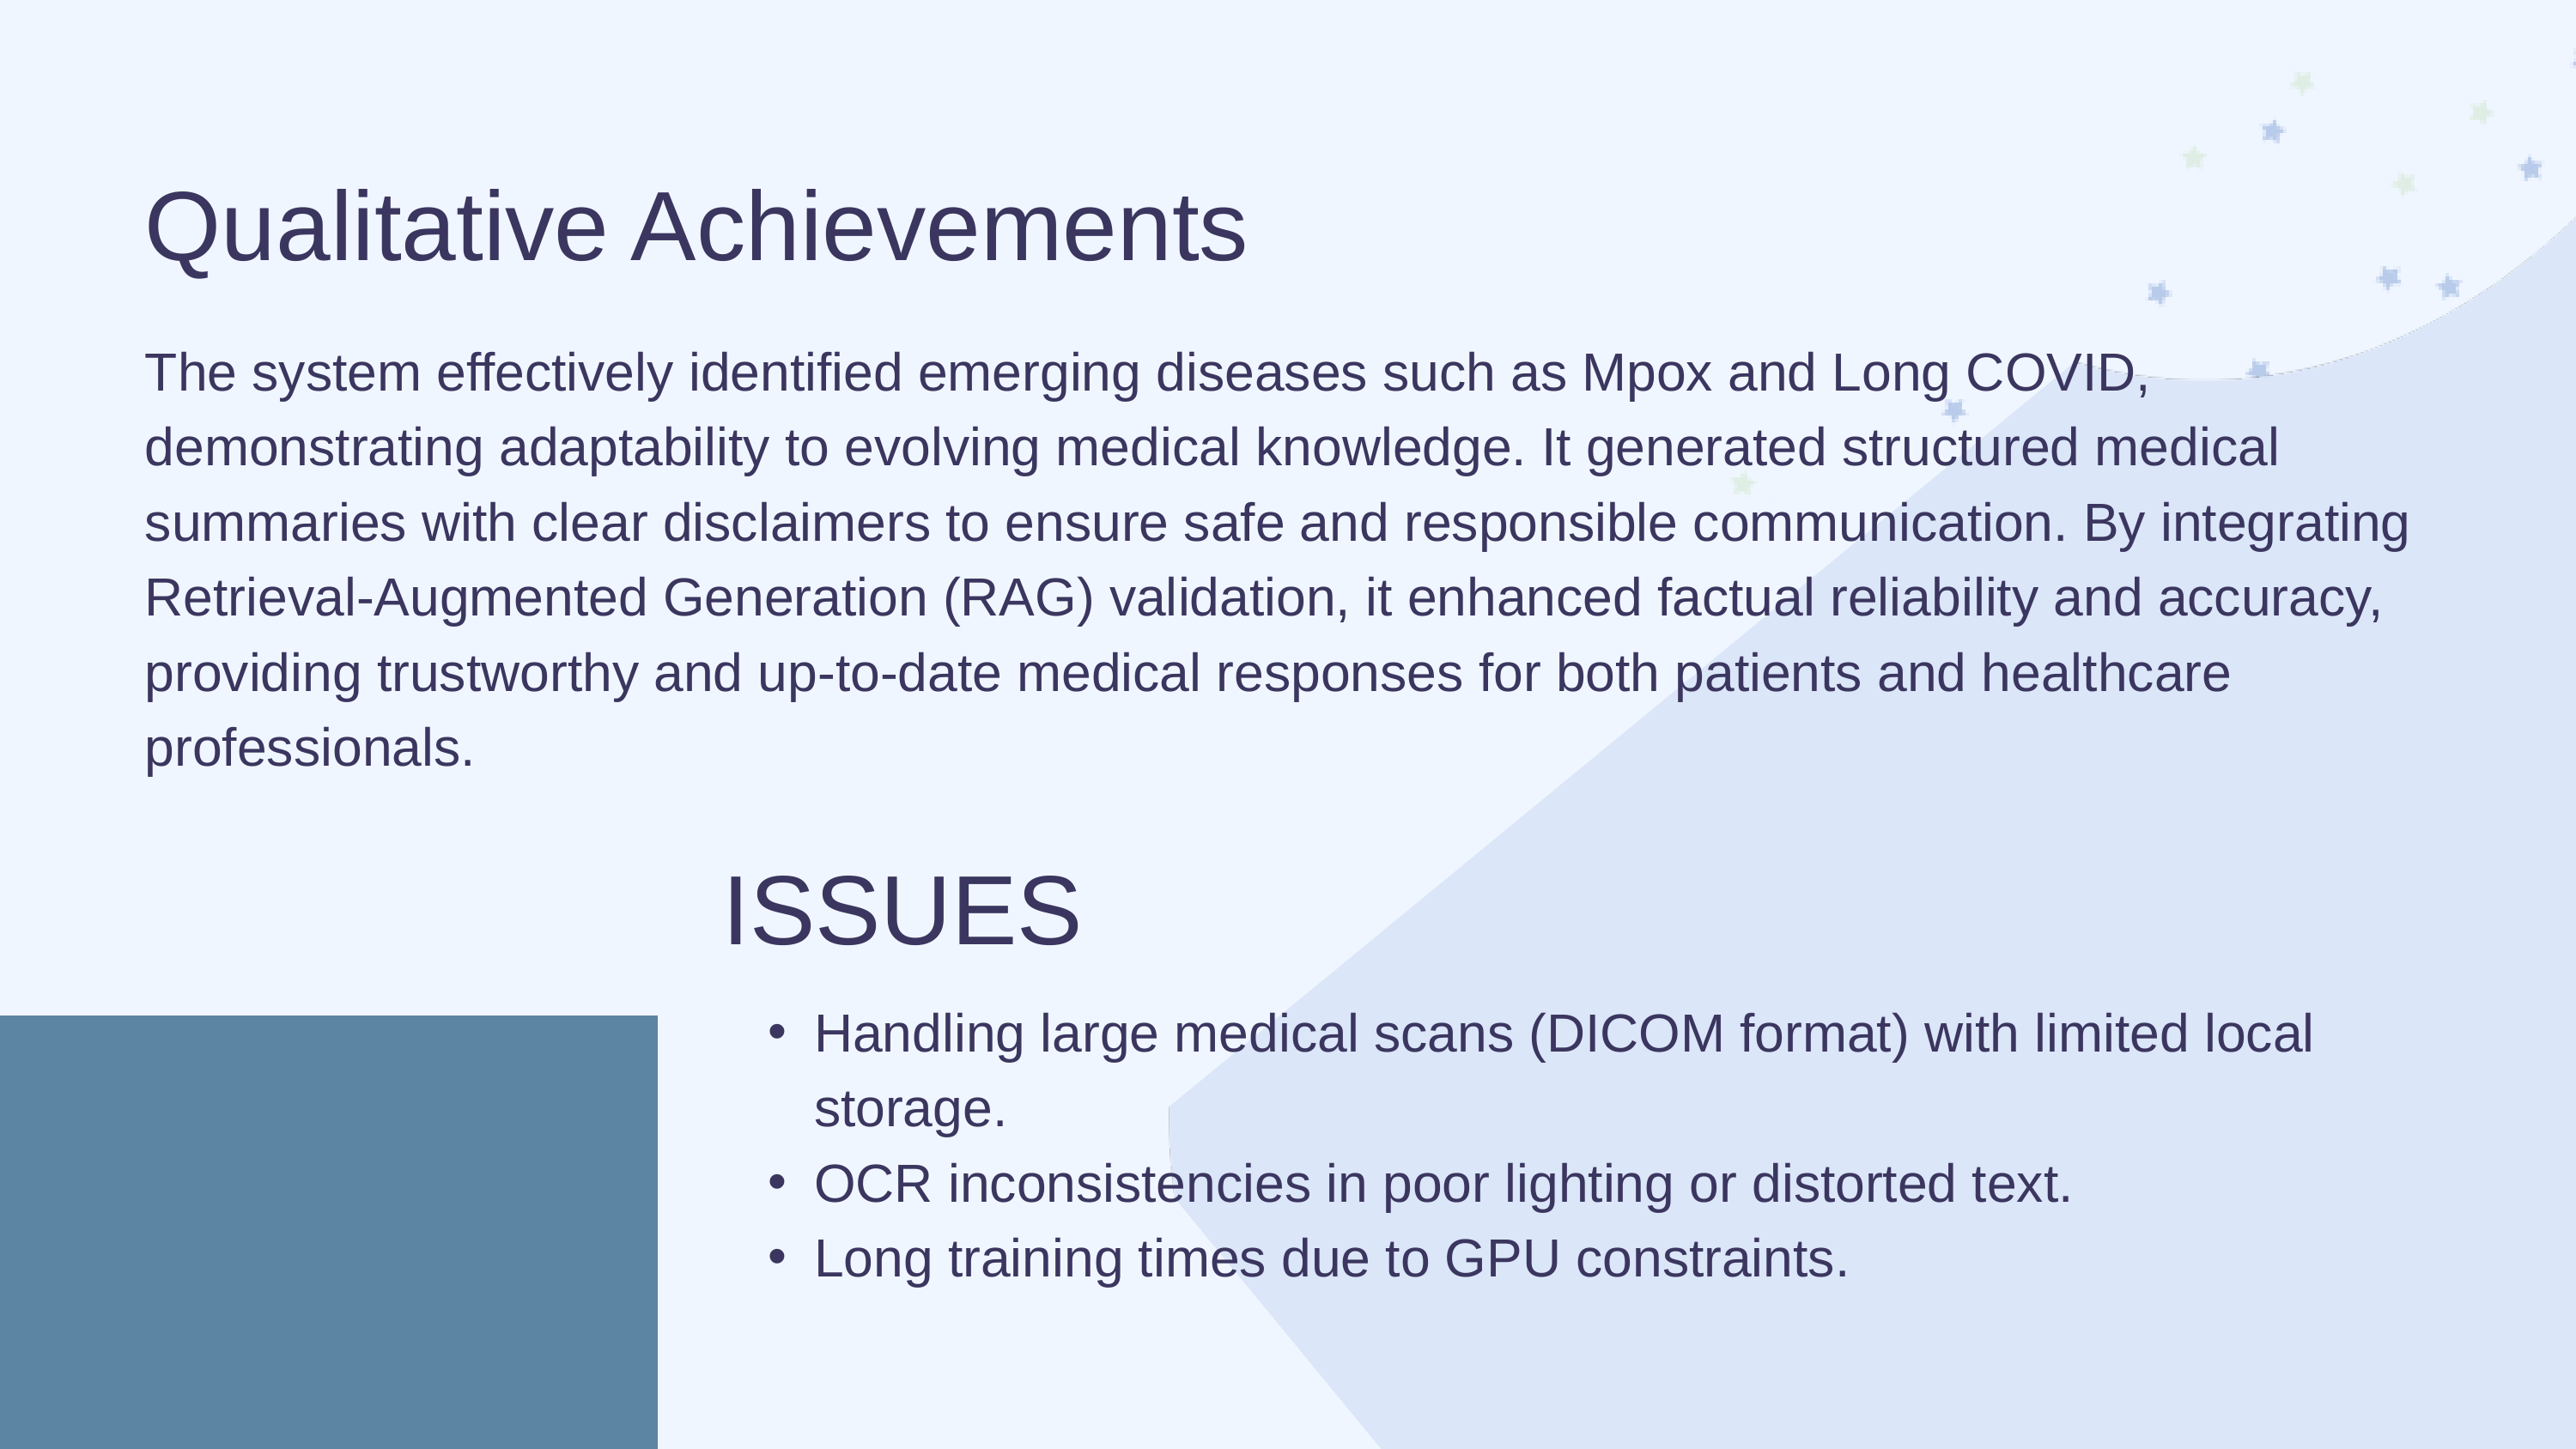

Qualitative Achievements
The system effectively identified emerging diseases such as Mpox and Long COVID, demonstrating adaptability to evolving medical knowledge. It generated structured medical summaries with clear disclaimers to ensure safe and responsible communication. By integrating Retrieval-Augmented Generation (RAG) validation, it enhanced factual reliability and accuracy, providing trustworthy and up-to-date medical responses for both patients and healthcare professionals.

ISSUES
Handling large medical scans (DICOM format) with limited local storage.
OCR inconsistencies in poor lighting or distorted text.
Long training times due to GPU constraints.